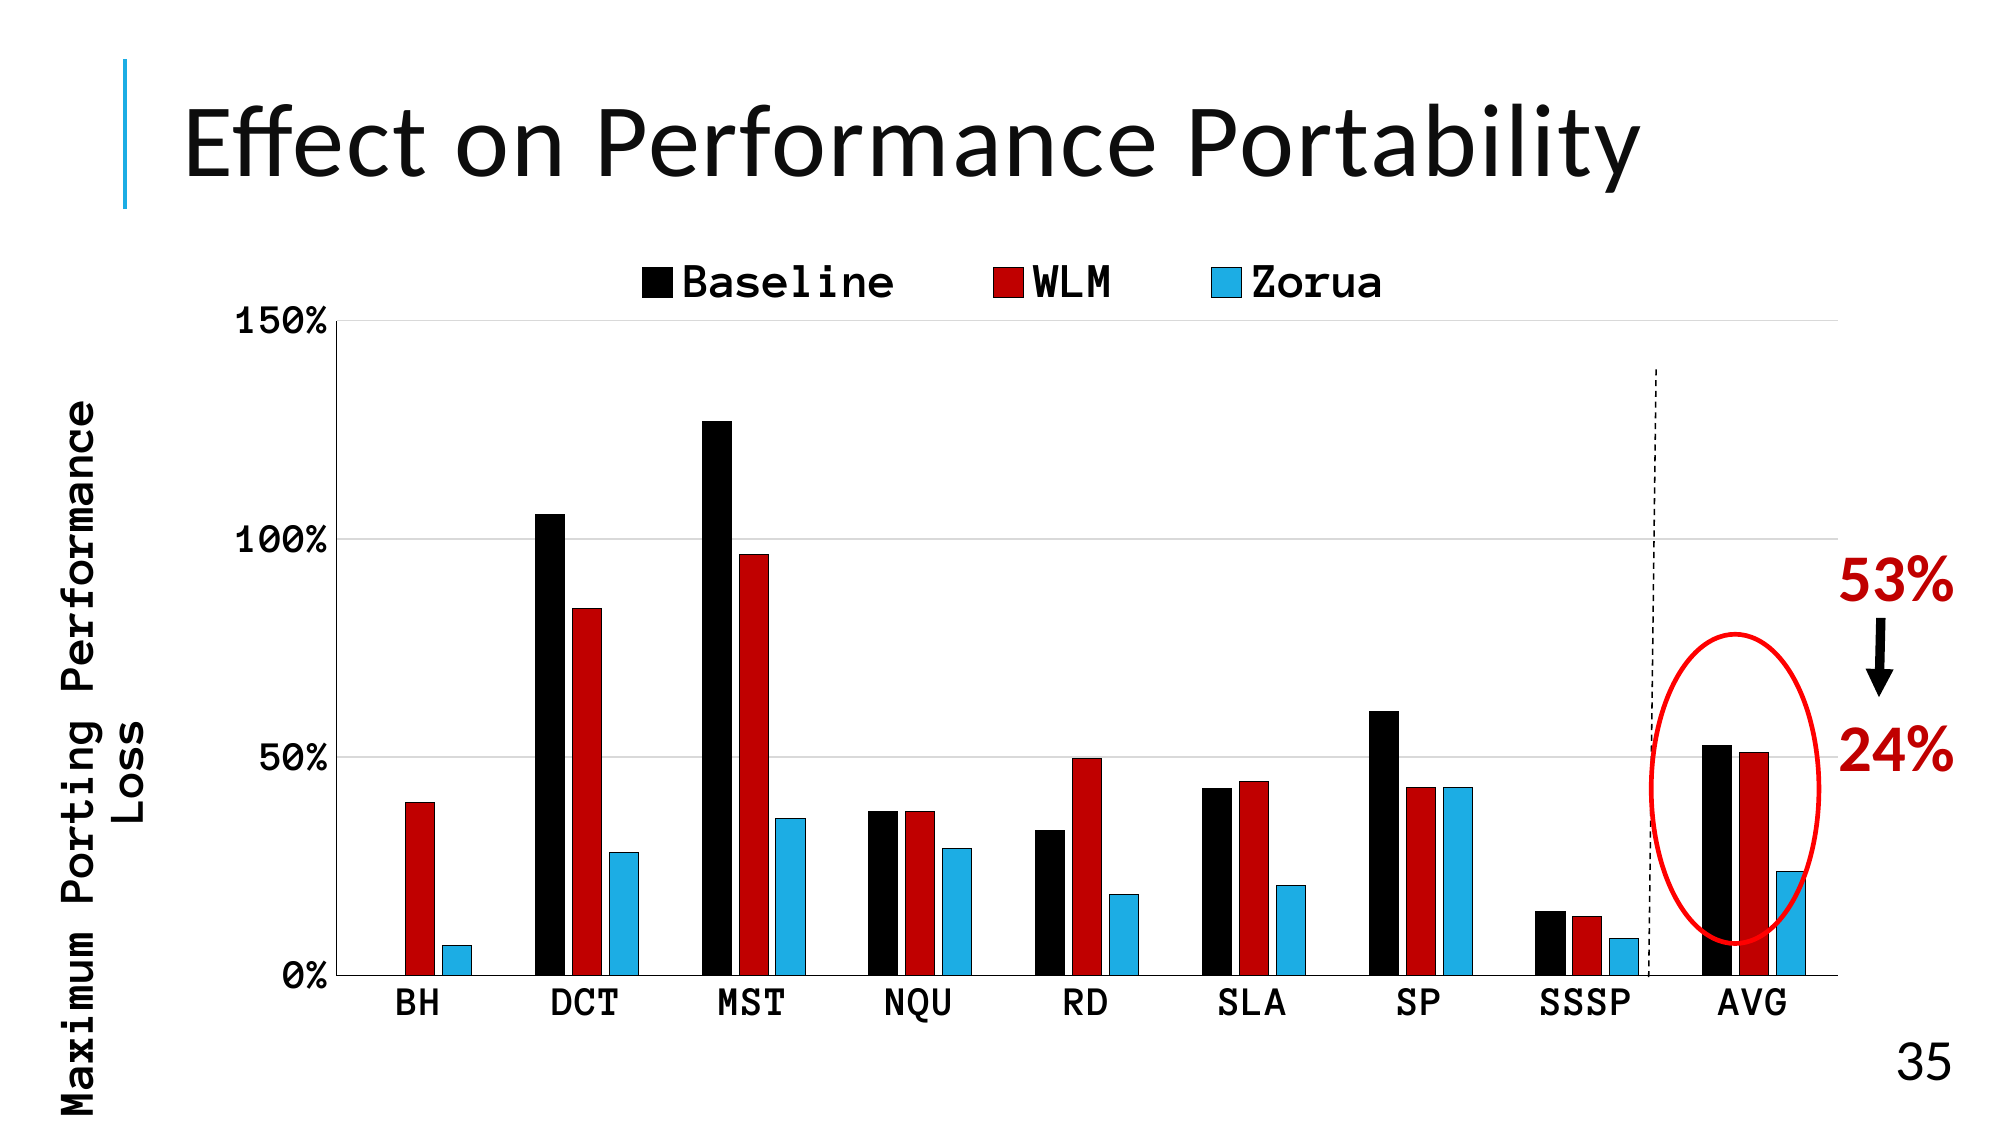

# Effect on Performance Portability

### Chart

| Category | Baseline | WLM | Zorua |
|---|---|---|---|
| BH | 0.0 | 0.3955055691624263 | 0.06979002919380184 |
| DCT | 1.0550617024211855 | 0.8410225816430246 | 0.2808445717984722 |
| MST | 1.2699817258798654 | 0.9645302012990371 | 0.3606759545293594 |
| NQU | 0.3750058317792857 | 0.3750058317792857 | 0.29141513581058875 |
| RD | 0.3320183773997747 | 0.4963275809193637 | 0.18456148126374972 |
| SLA | 0.42802189916690003 | 0.4448327884120964 | 0.20649517667328343 |
| SP | 0.6047419338546578 | 0.4318635931810104 | 0.4318635931810104 |
| SSSP | 0.1475807368731763 | 0.13521107324065973 | 0.08495227441794628 |
| AVG | 0.5265515259218557 | 0.510537402454613 | 0.2388247771085265 |
Zorua reduces the performance loss from porting across GPU architectures
53%

24%
35